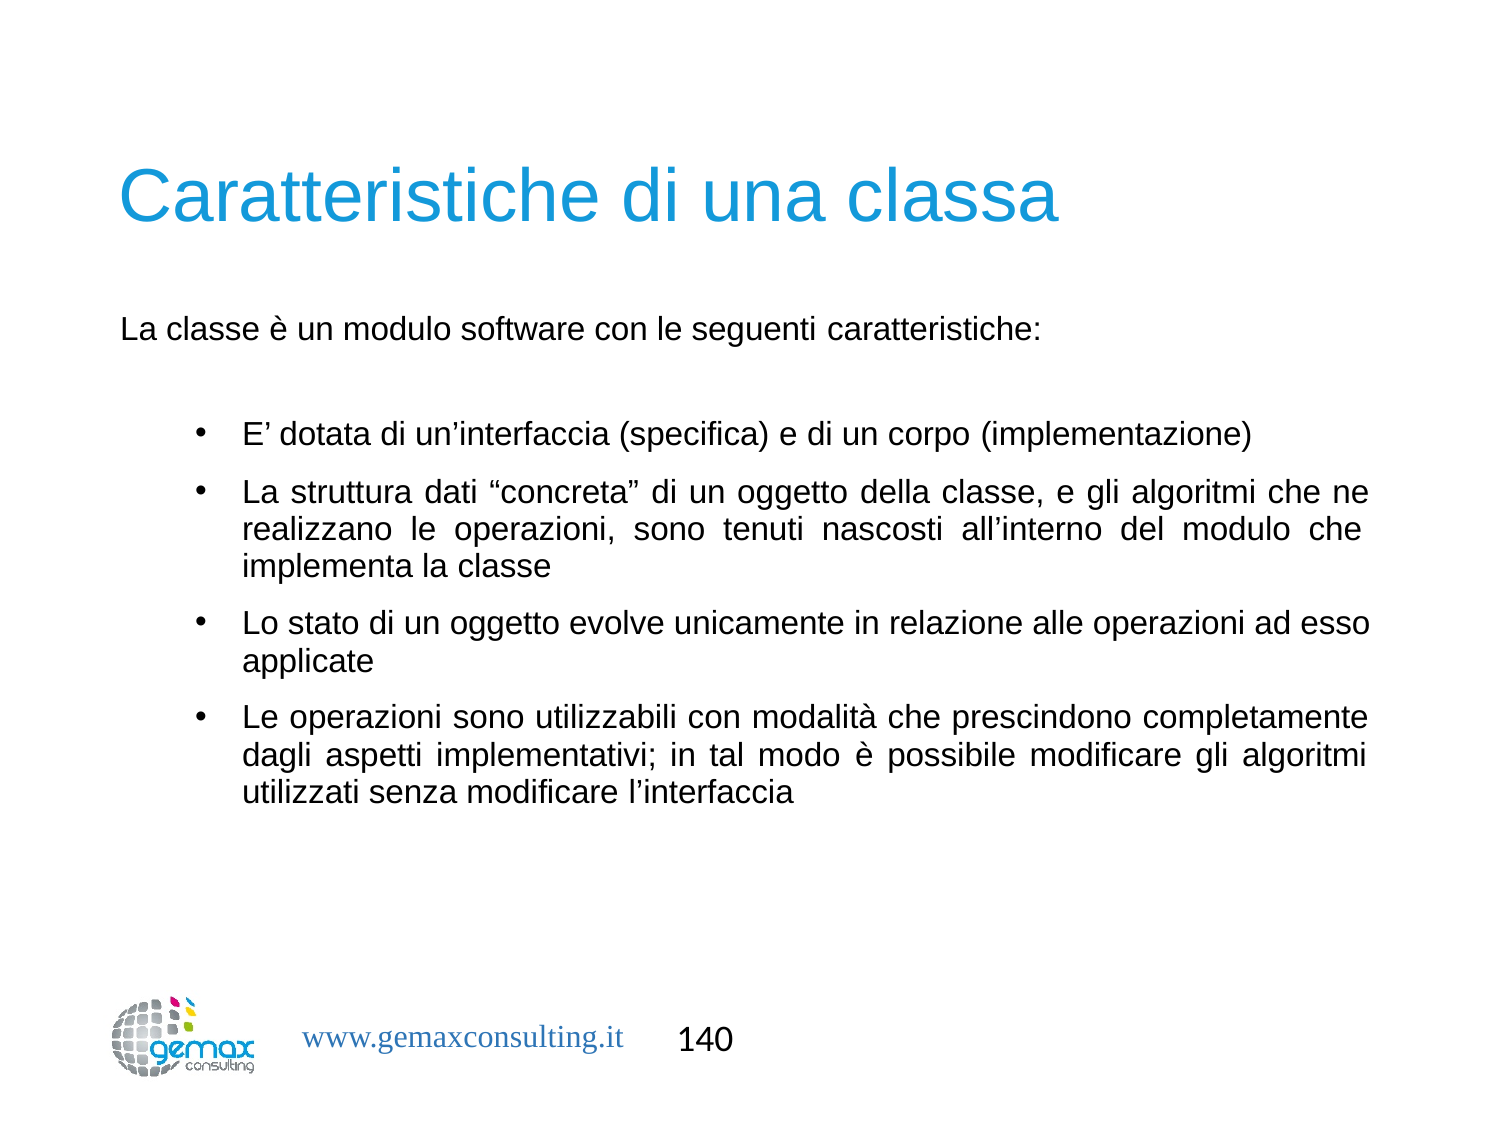

# Caratteristiche di una classa
La classe è un modulo software con le seguenti caratteristiche:

E’ dotata di un’interfaccia (specifica) e di un corpo (implementazione)
La struttura dati “concreta” di un oggetto della classe, e gli algoritmi che ne  realizzano le operazioni, sono tenuti nascosti all’interno del modulo che  implementa la classe
Lo stato di un oggetto evolve unicamente in relazione alle operazioni ad esso  applicate
Le operazioni sono utilizzabili con modalità che prescindono completamente  dagli aspetti implementativi; in tal modo è possibile modificare gli algoritmi  utilizzati senza modificare l’interfaccia

140